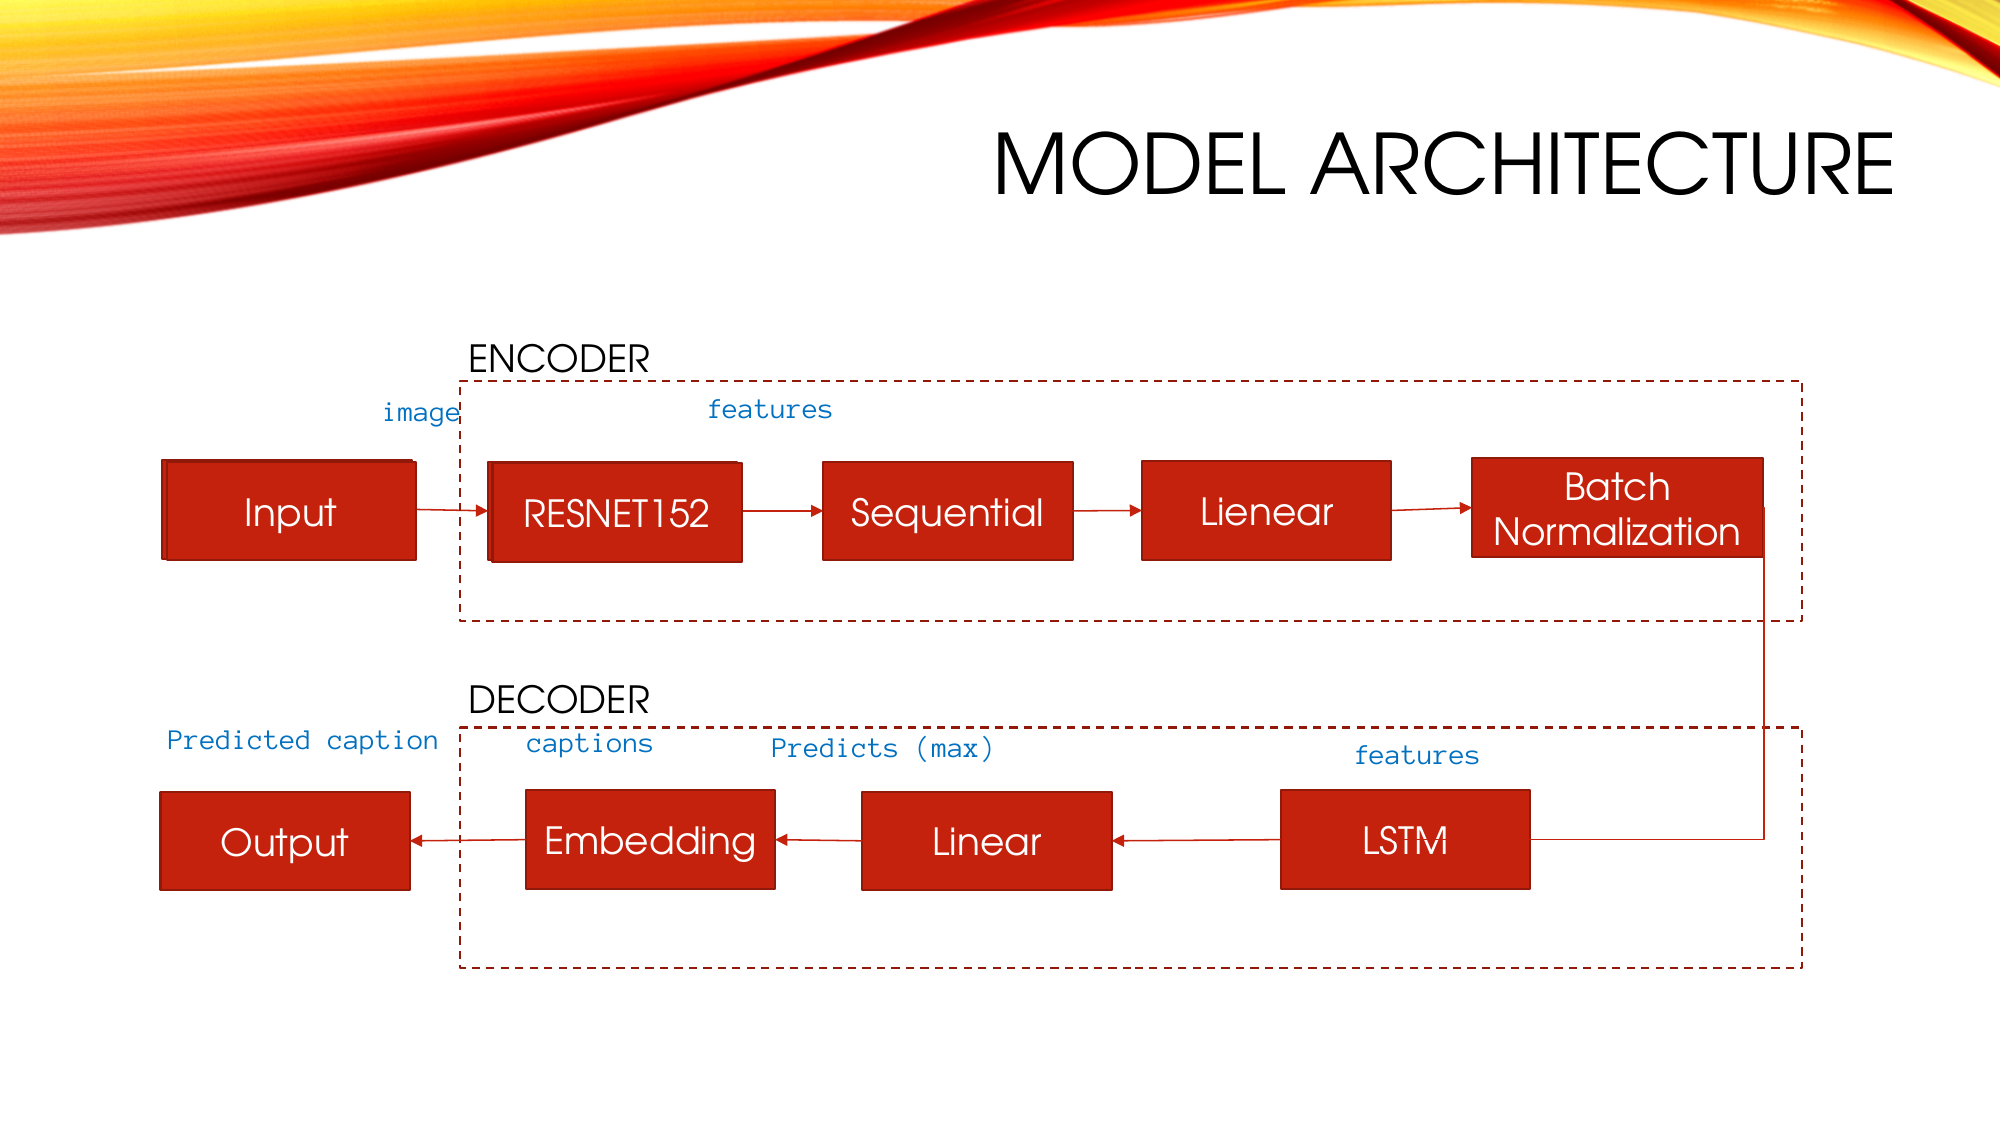

# MODEL ARCHITECTURE
ENCODER

features

image

Batch Normalization
Input
Lienear
Input
Sequential
RESNET152
RESNET152
DECODER
Predicted caption

captions

Predicts (max)

features

Embedding
LSTM
Linear
Output